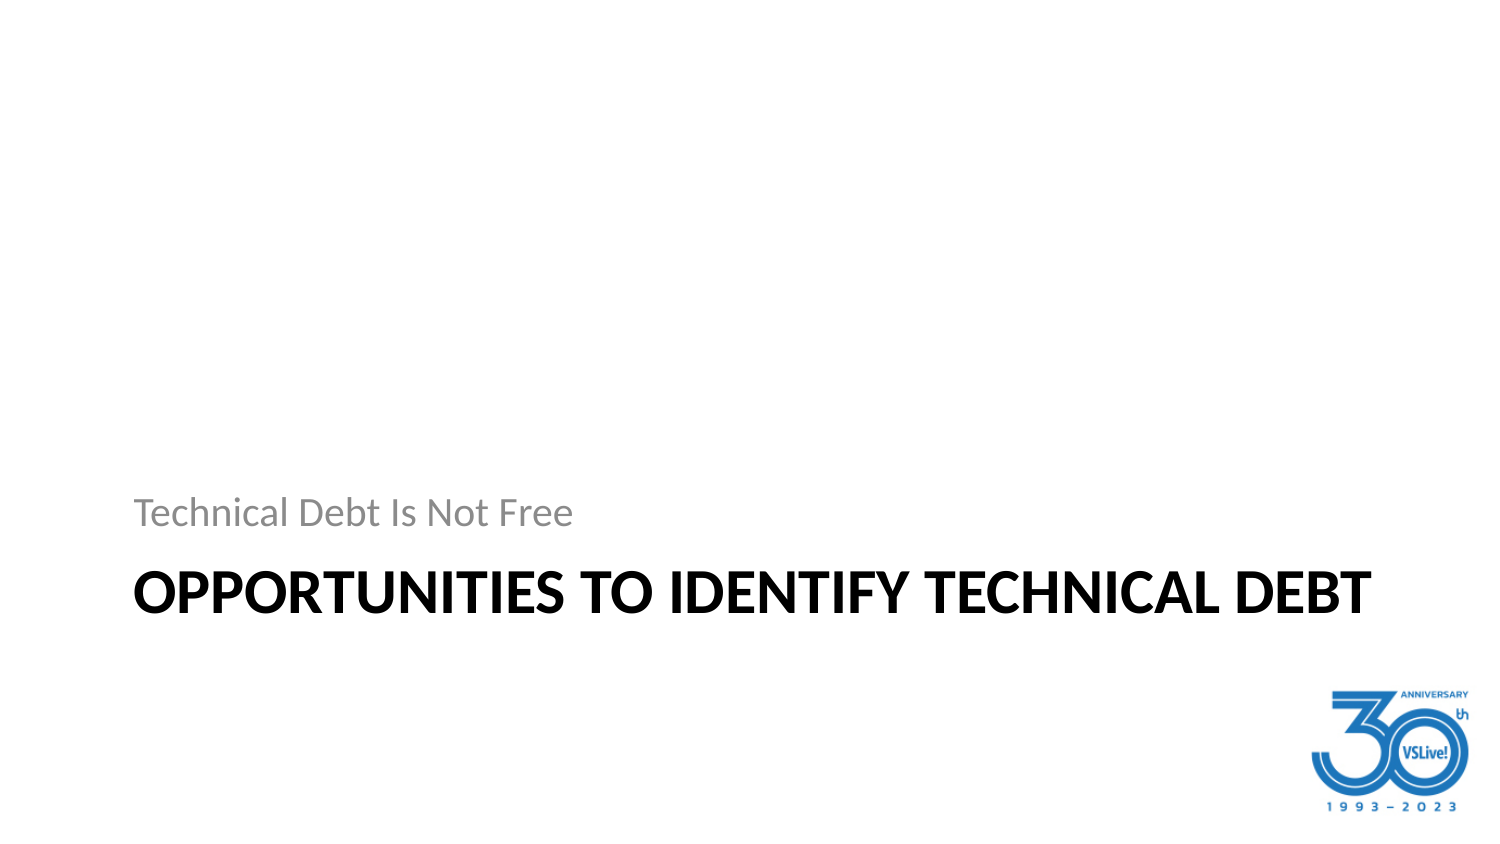

Technical Debt Is Not Free
# Opportunities to Identify Technical Debt